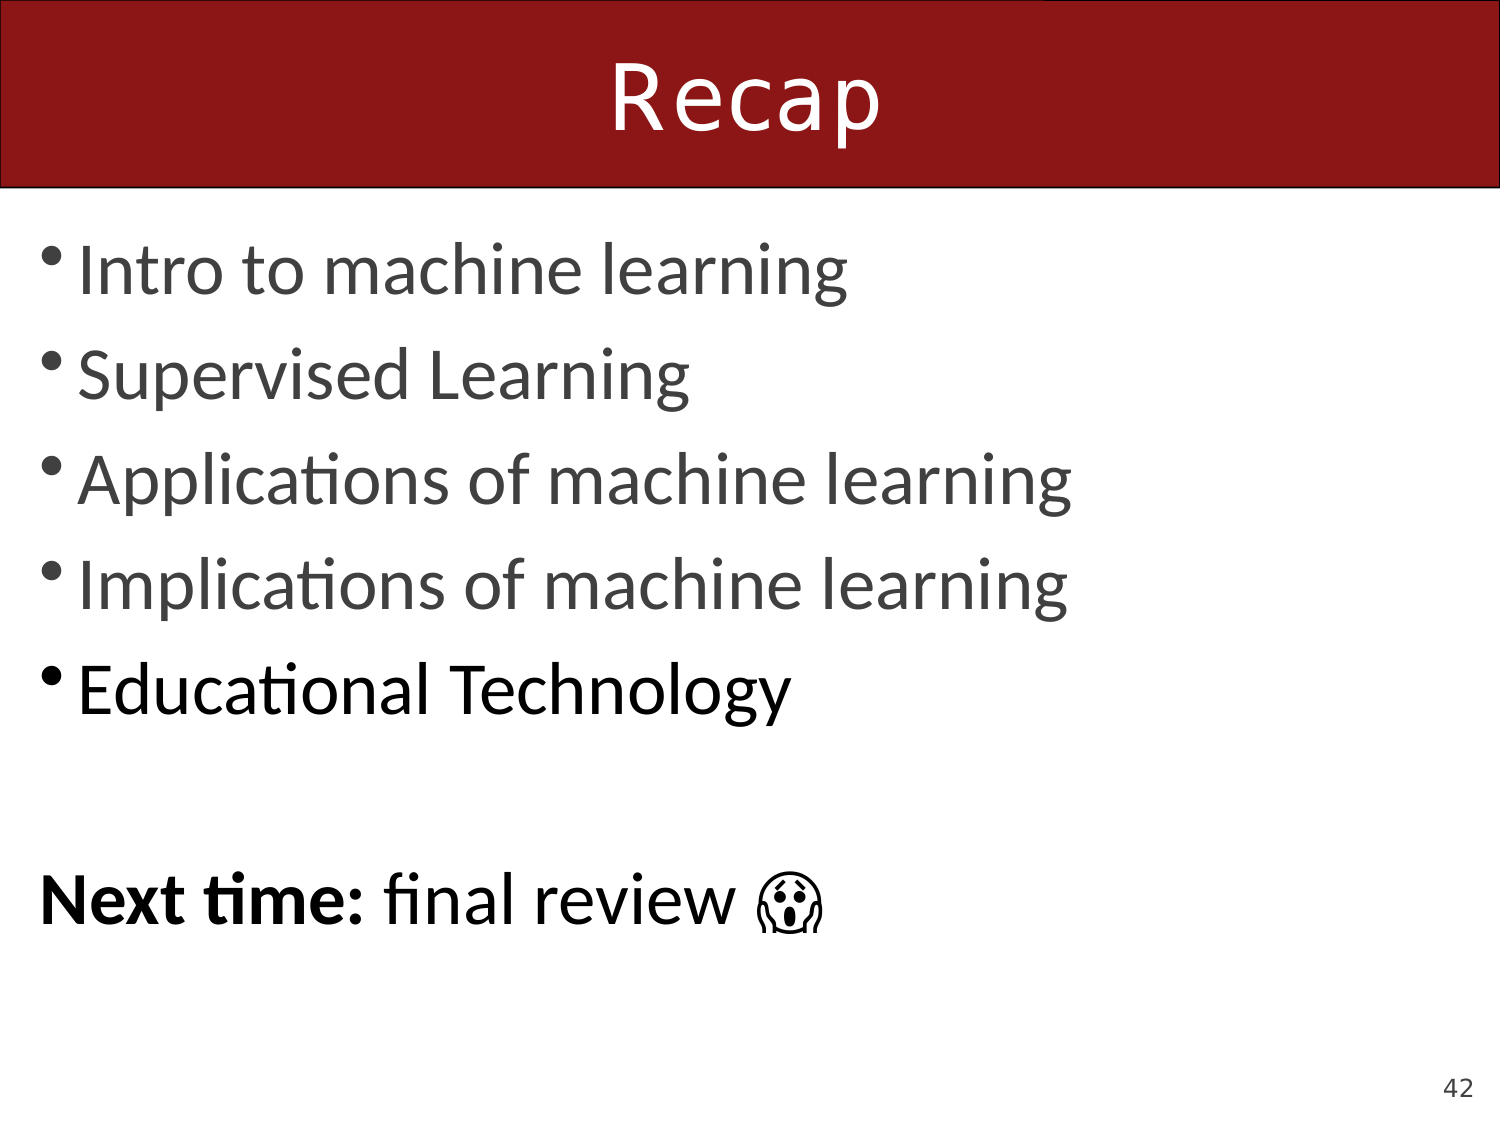

# Recap
Intro to machine learning
Supervised Learning
Applications of machine learning
Implications of machine learning
Educational Technology

Next time: final review 😱